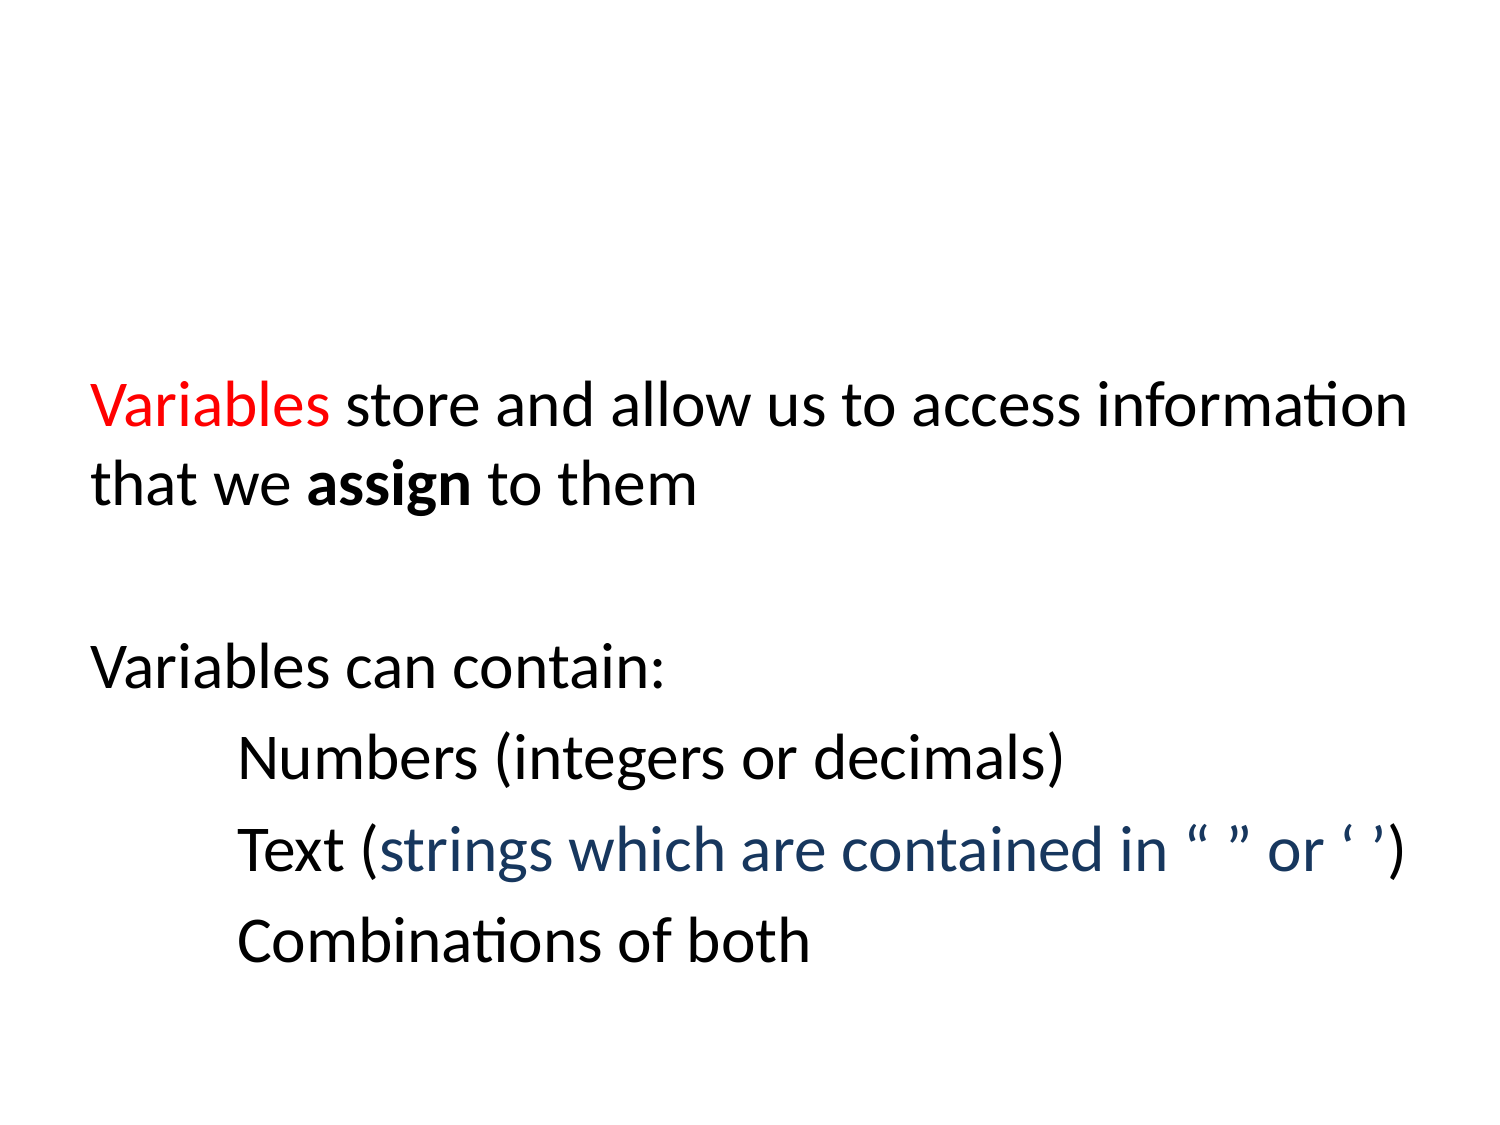

#

Variables store and allow us to access information that we assign to them

Variables can contain:
	Numbers (integers or decimals)
	Text (strings which are contained in “ ” or ‘ ’)
	Combinations of both